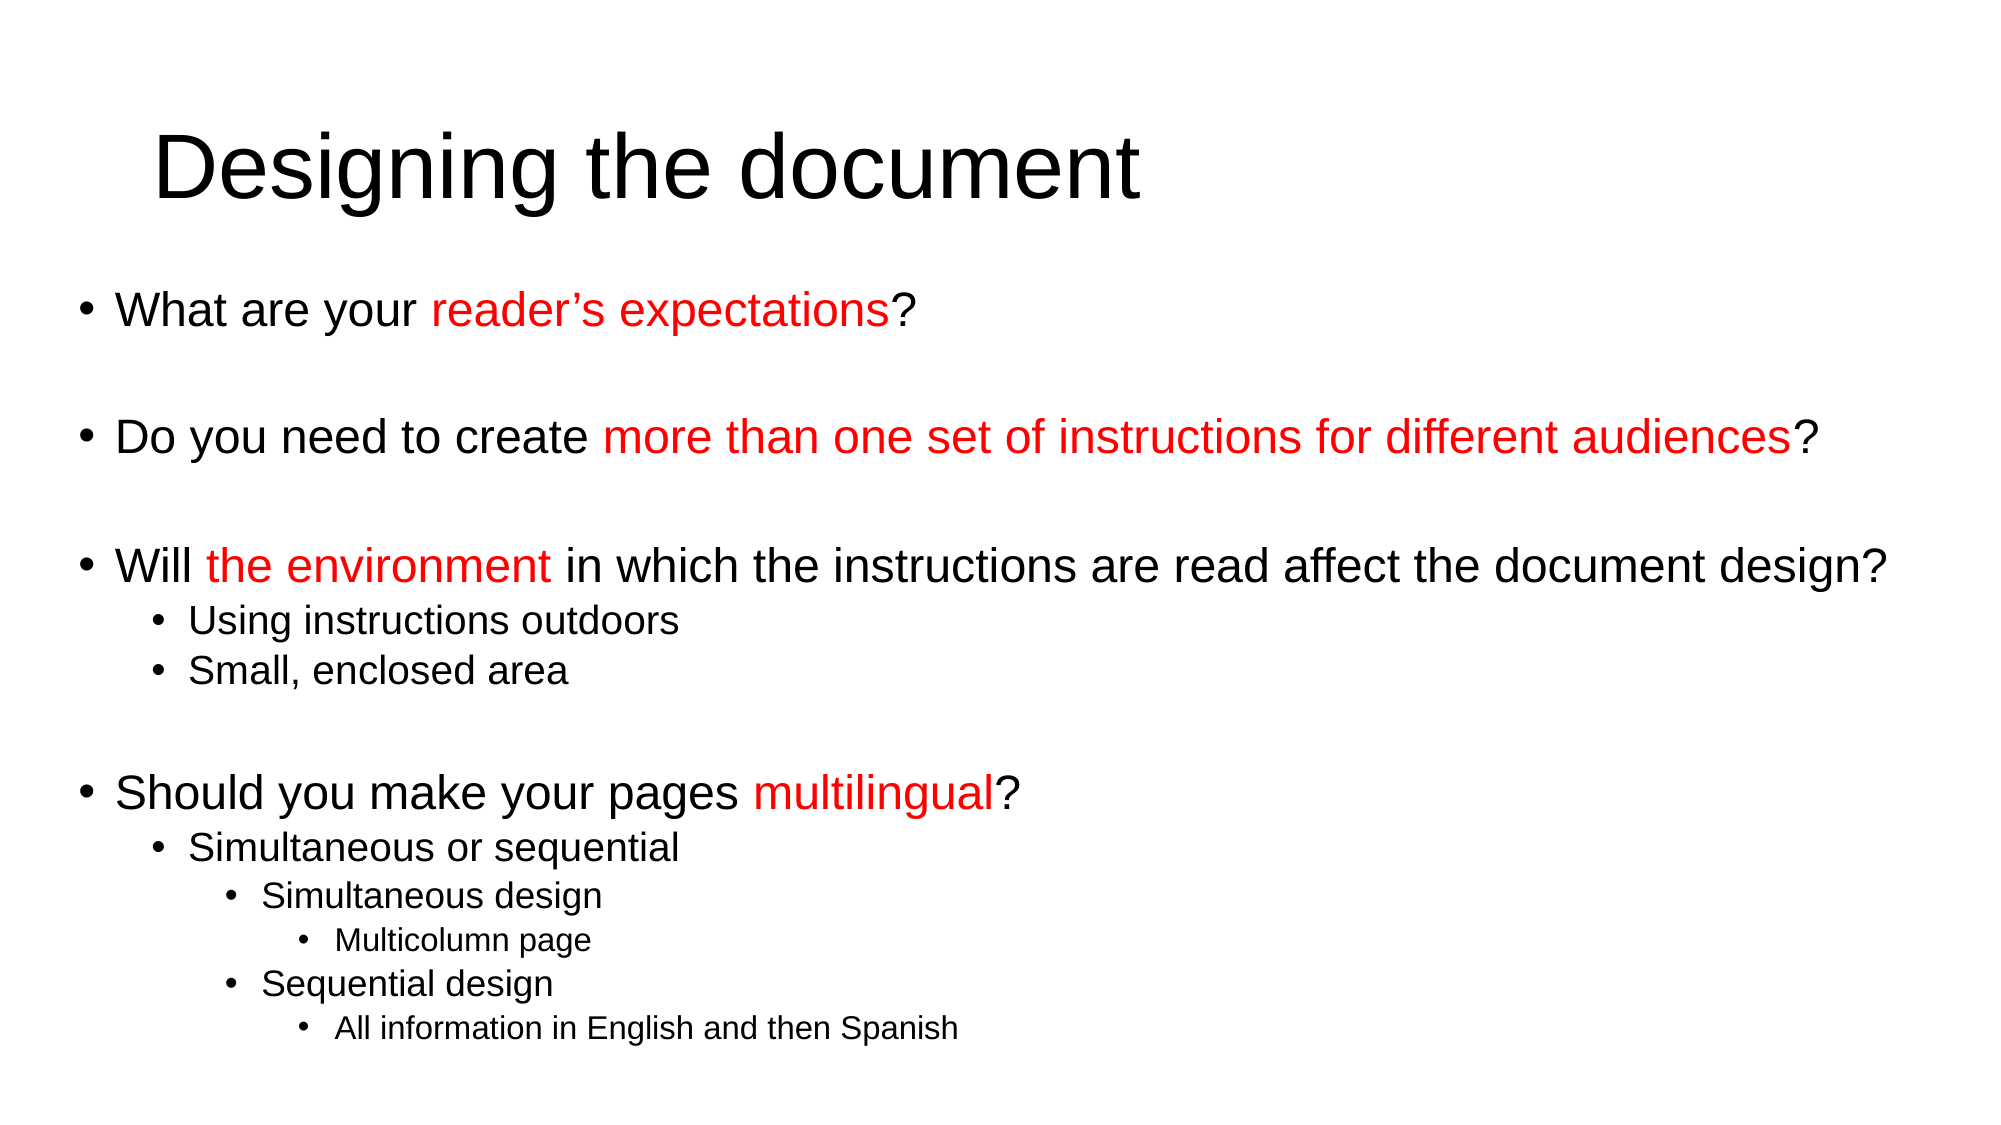

# Designing the document
What are your reader’s expectations?

Do you need to create more than one set of instructions for different audiences?

Will the environment in which the instructions are read affect the document design?
Using instructions outdoors
Small, enclosed area

Should you make your pages multilingual?
Simultaneous or sequential
Simultaneous design
Multicolumn page
Sequential design
All information in English and then Spanish